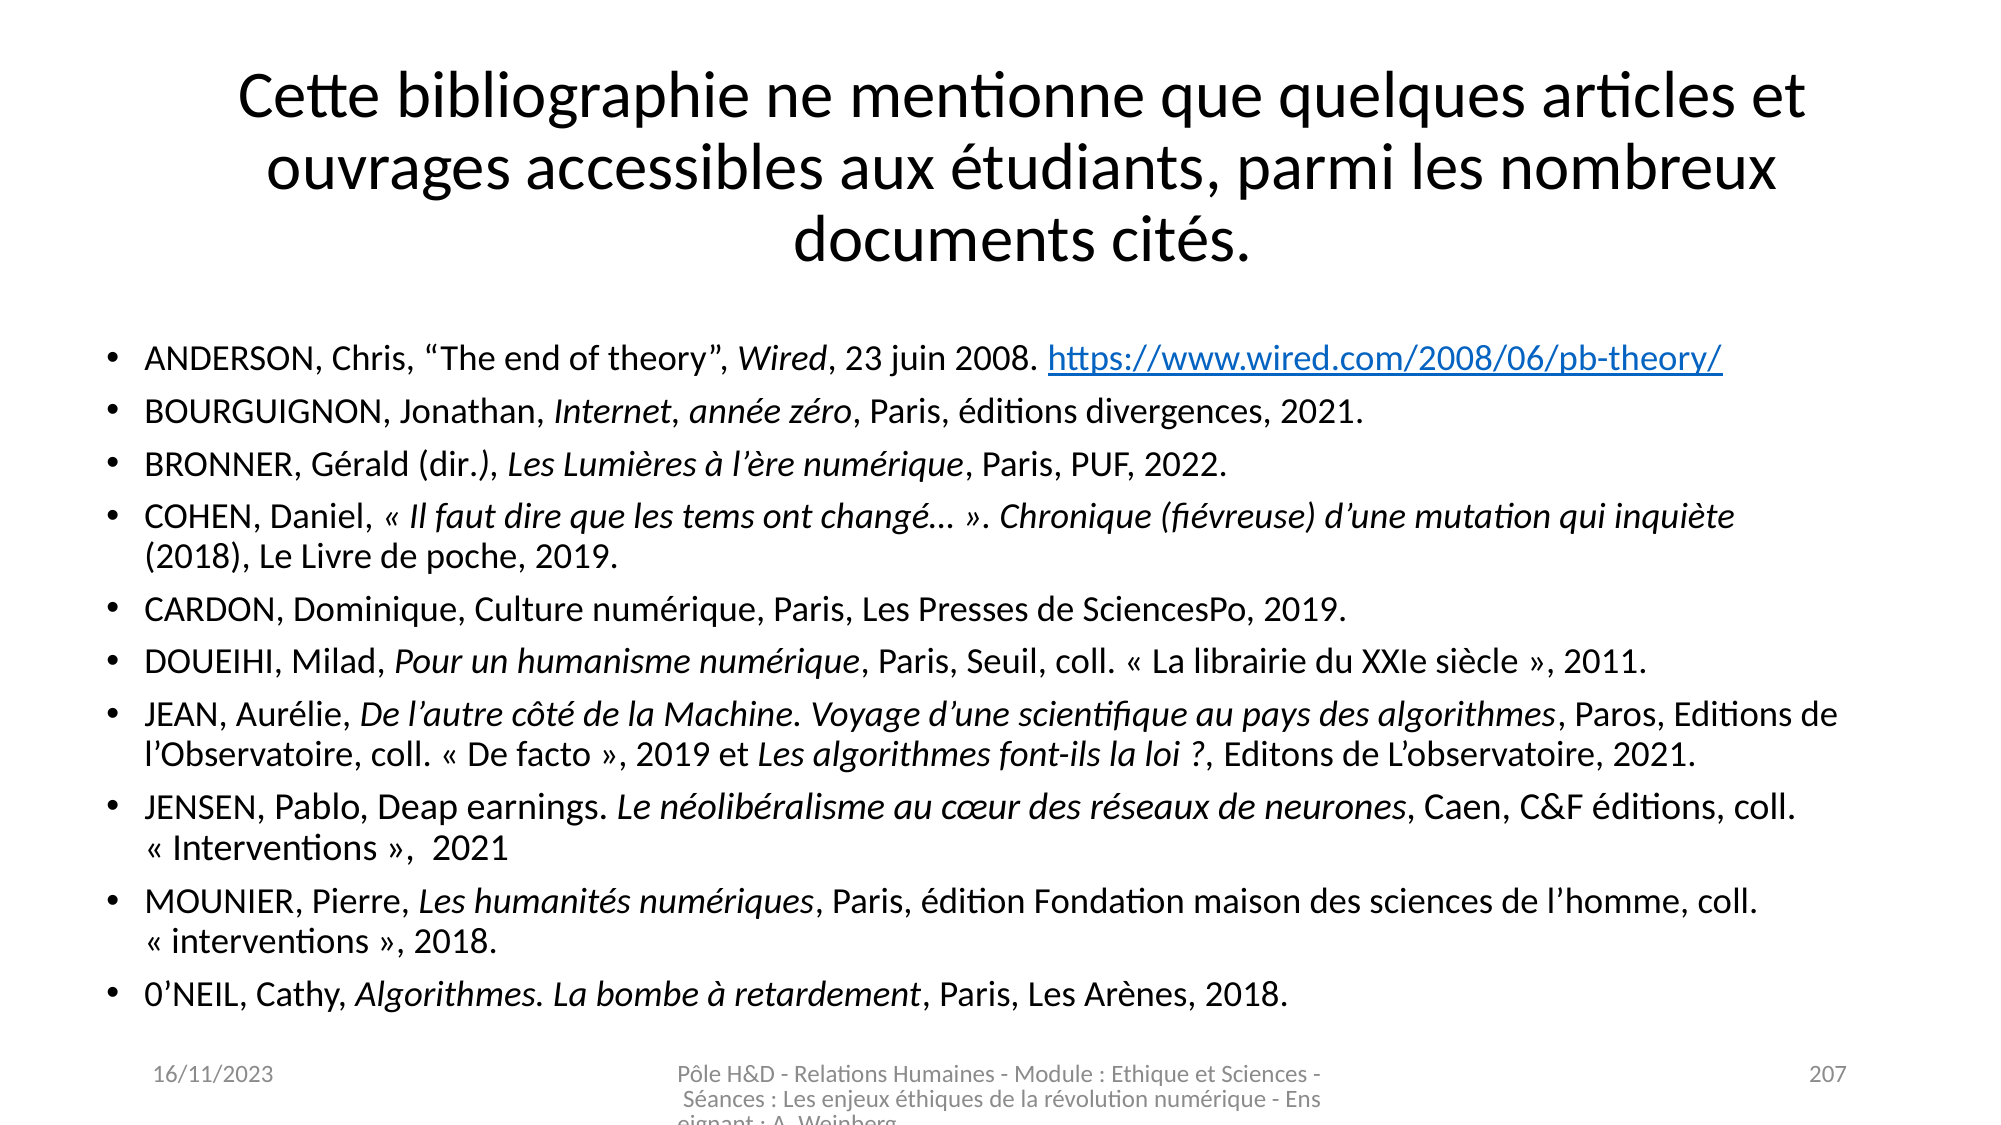

# Cette bibliographie ne mentionne que quelques articles et ouvrages accessibles aux étudiants, parmi les nombreux documents cités.
Anderson, Chris, “The end of theory”, Wired, 23 juin 2008. https://www.wired.com/2008/06/pb-theory/
Bourguignon, Jonathan, Internet, année zéro, Paris, éditions divergences, 2021.
Bronner, Gérald (dir.), Les Lumières à l’ère numérique, Paris, PUF, 2022.
Cohen, Daniel, « Il faut dire que les tems ont changé… ». Chronique (fiévreuse) d’une mutation qui inquiète (2018), Le Livre de poche, 2019.
Cardon, Dominique, Culture numérique, Paris, Les Presses de SciencesPo, 2019.
Doueihi, Milad, Pour un humanisme numérique, Paris, Seuil, coll. « La librairie du XXIe siècle », 2011.
Jean, Aurélie, De l’autre côté de la Machine. Voyage d’une scientifique au pays des algorithmes, Paros, Editions de l’Observatoire, coll. « De facto », 2019 et Les algorithmes font-ils la loi ?, Editons de L’observatoire, 2021.
Jensen, Pablo, Deap earnings. Le néolibéralisme au cœur des réseaux de neurones, Caen, C&F éditions, coll. « Interventions »,  2021
Mounier, Pierre, Les humanités numériques, Paris, édition Fondation maison des sciences de l’homme, coll. « interventions », 2018.
0’Neil, Cathy, Algorithmes. La bombe à retardement, Paris, Les Arènes, 2018.
16/11/2023
Pôle H&D - Relations Humaines - Module : Ethique et Sciences - Séances : Les enjeux éthiques de la révolution numérique - Enseignant : A. Weinberg
207